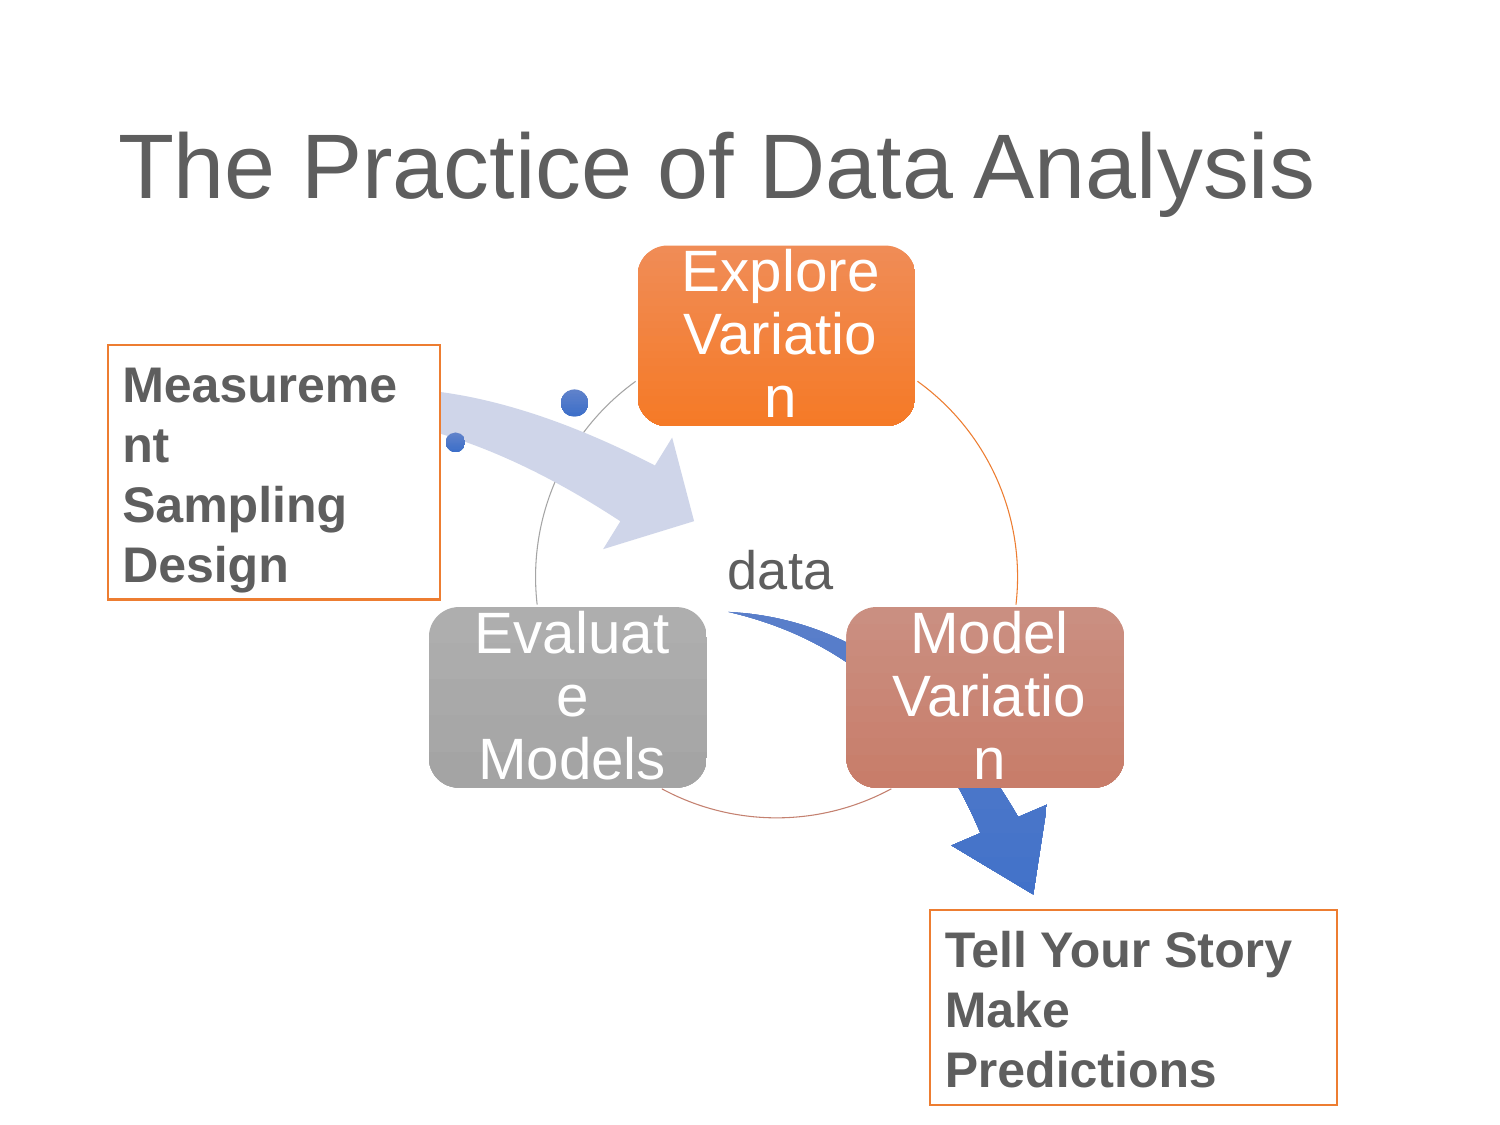

# The Practice of Data Analysis
Explore Variation
Model Variation
Evaluate Models

Measurement
Sampling
Design
data
Tell Your Story
Make Predictions